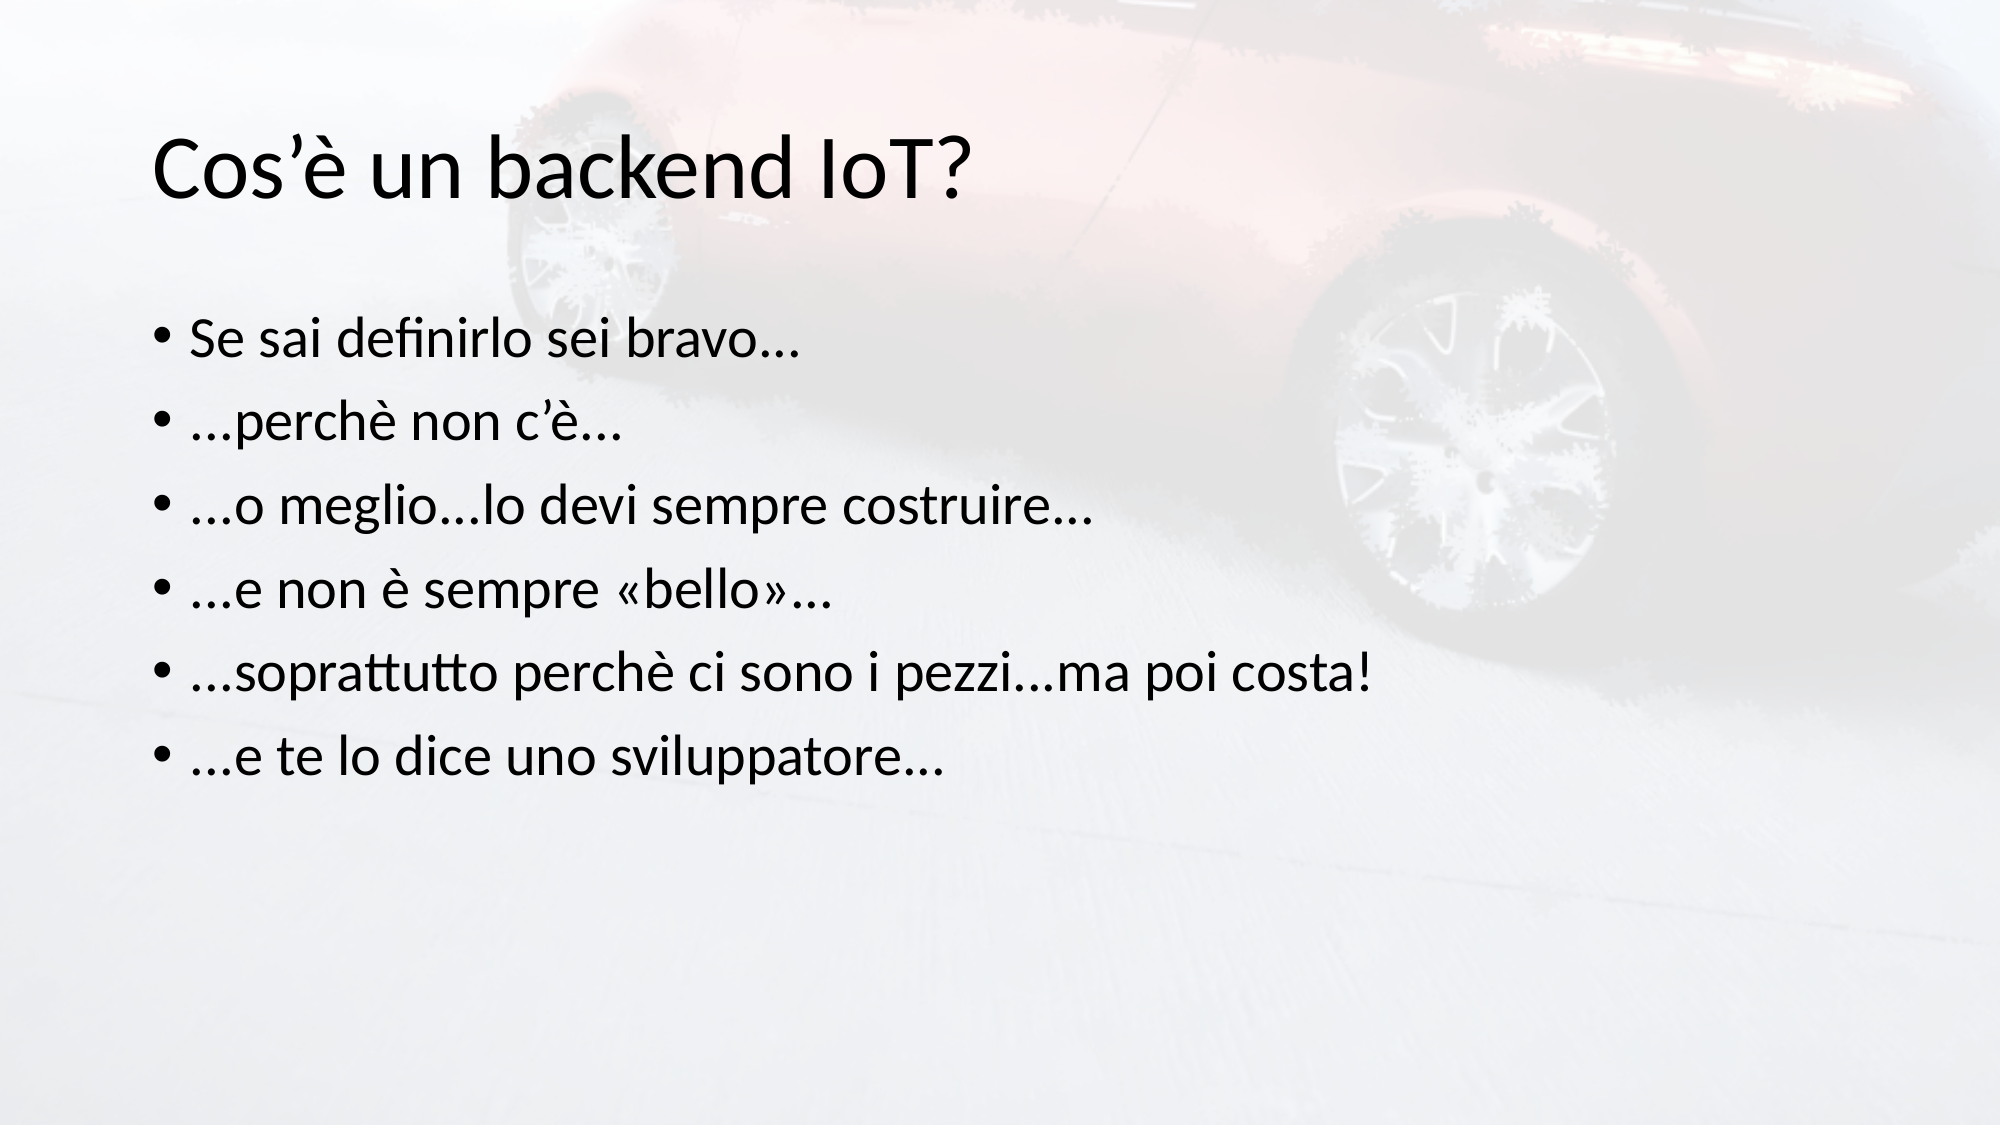

# Cos’è un backend IoT?
Se sai definirlo sei bravo...
...perchè non c’è...
...o meglio...lo devi sempre costruire...
...e non è sempre «bello»...
...soprattutto perchè ci sono i pezzi...ma poi costa!
...e te lo dice uno sviluppatore...